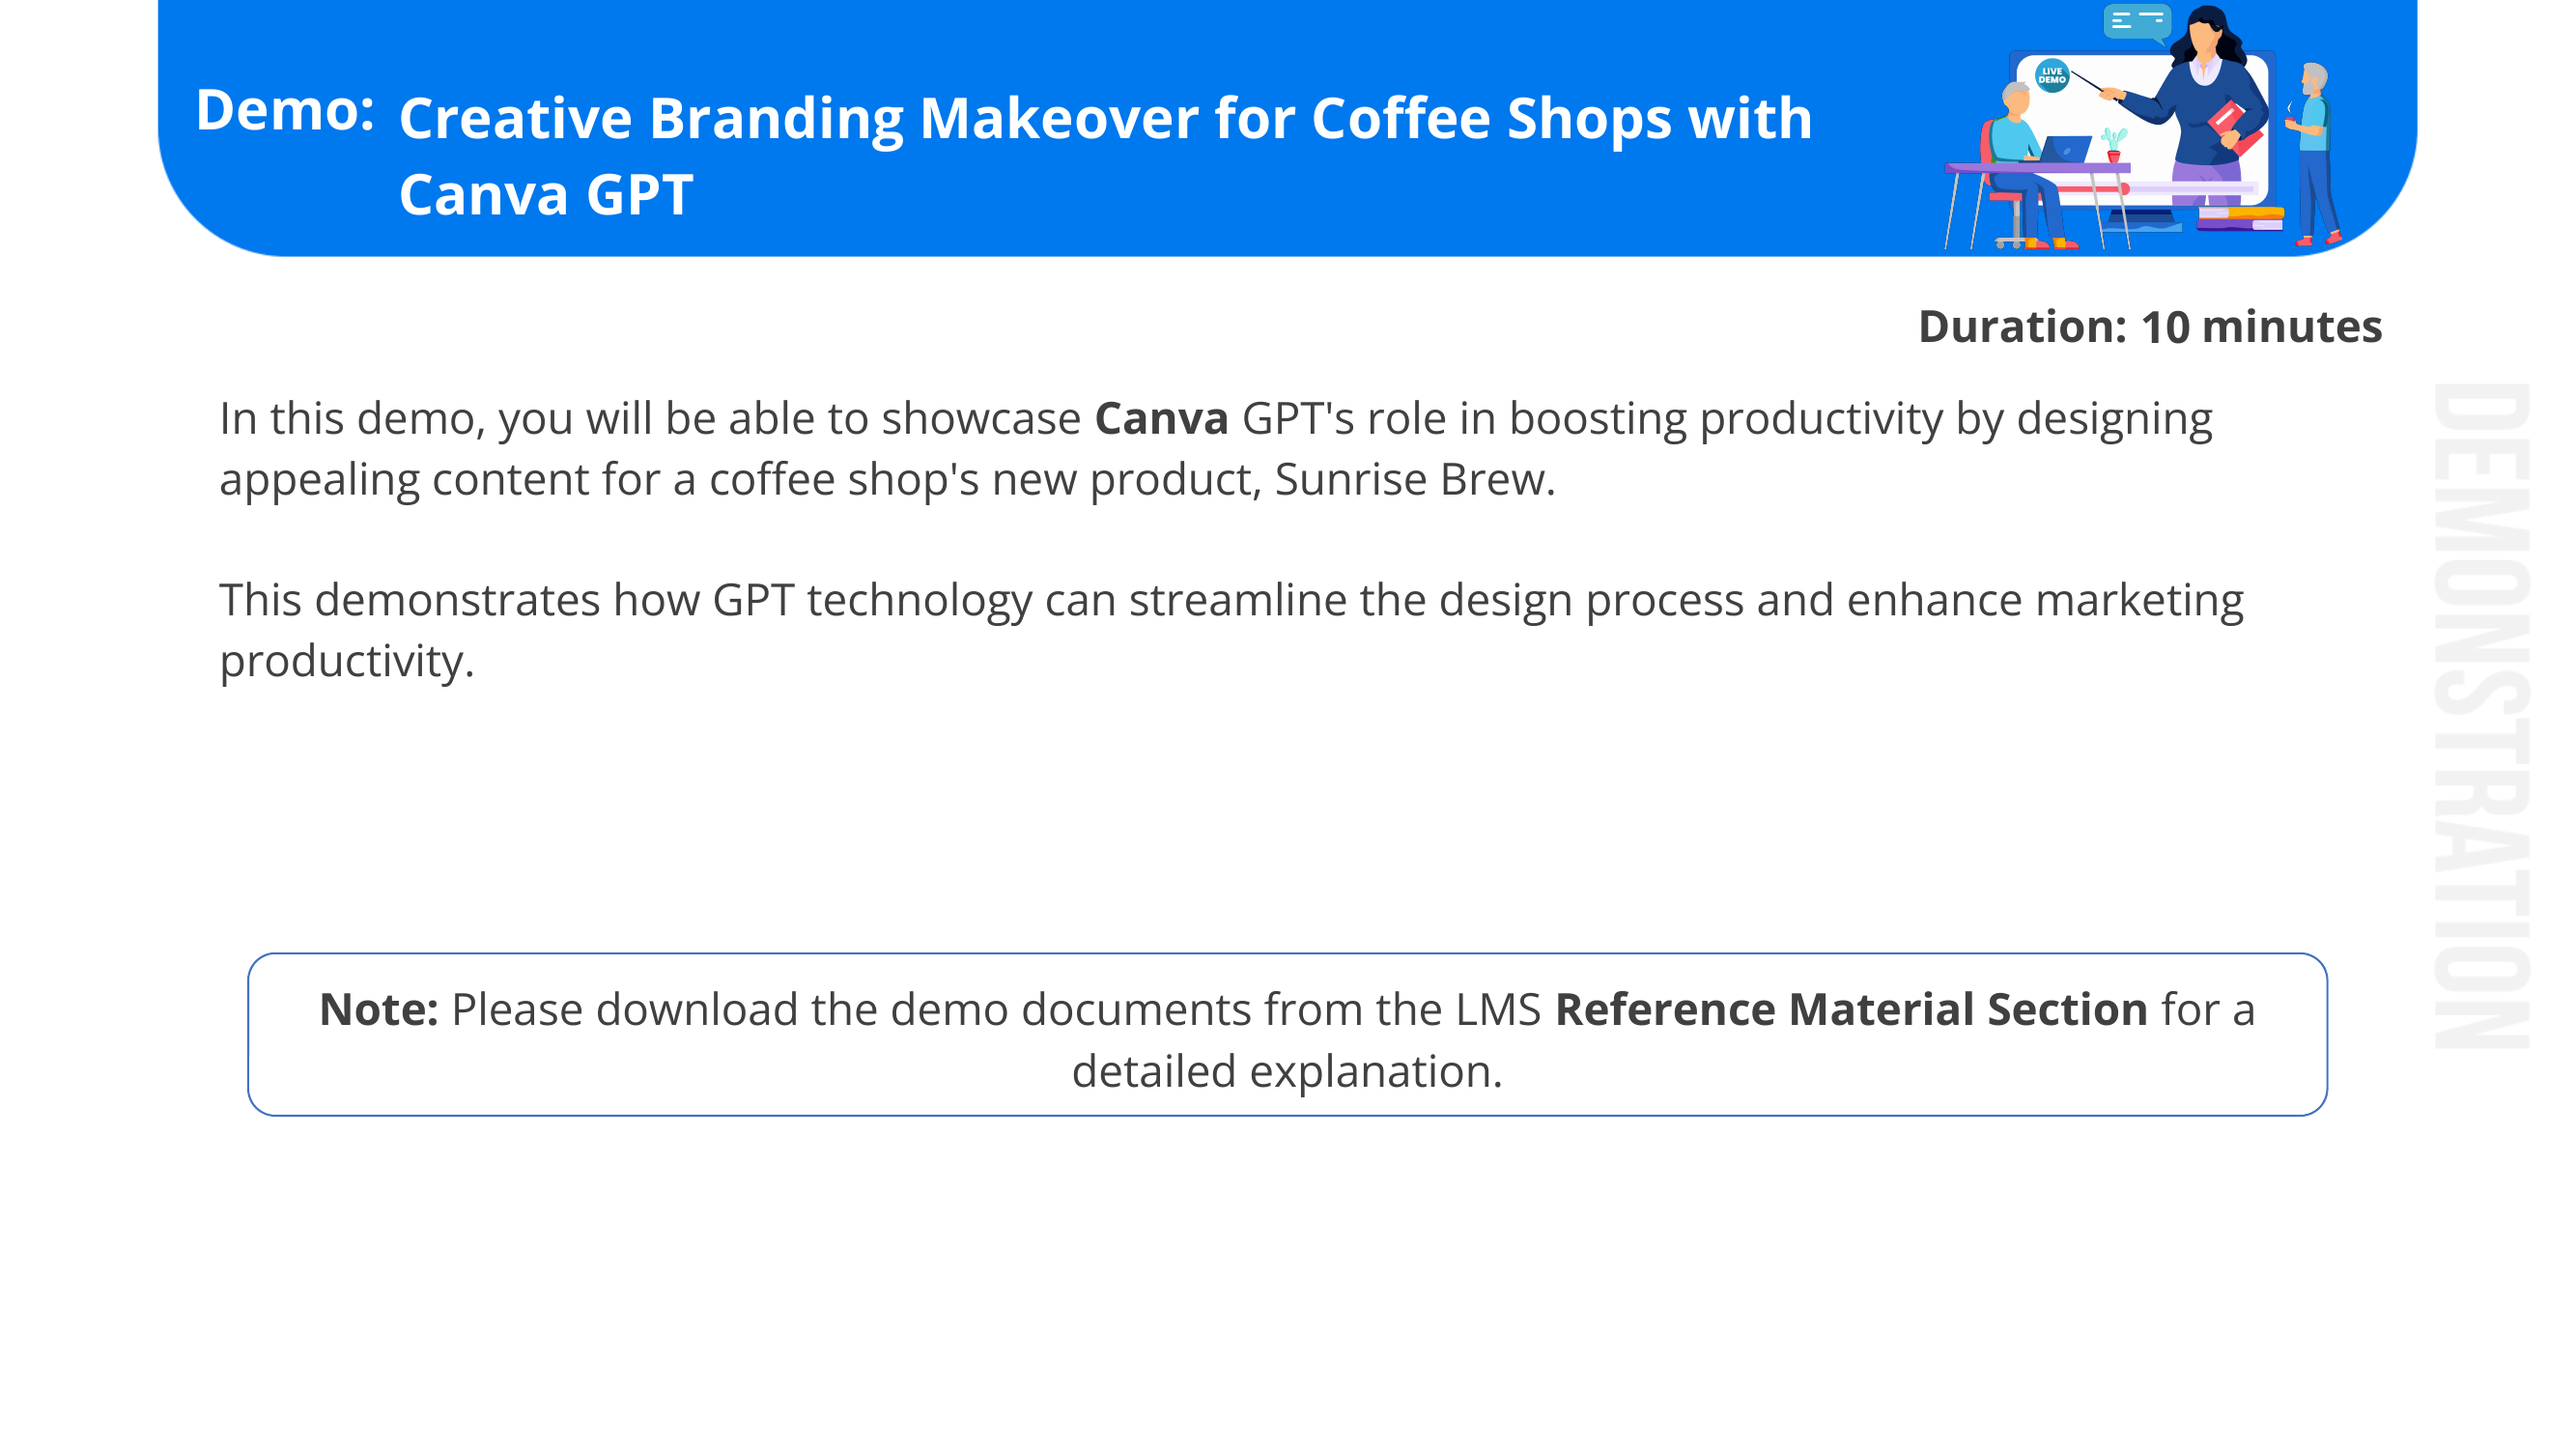

# Creative Branding Makeover for Coffee Shops with Canva GPT
10
In this demo, you will be able to showcase Canva GPT's role in boosting productivity by designing appealing content for a coffee shop's new product, Sunrise Brew.

This demonstrates how GPT technology can streamline the design process and enhance marketing productivity.
Note: Please download the demo documents from the LMS Reference Material Section for a detailed explanation.